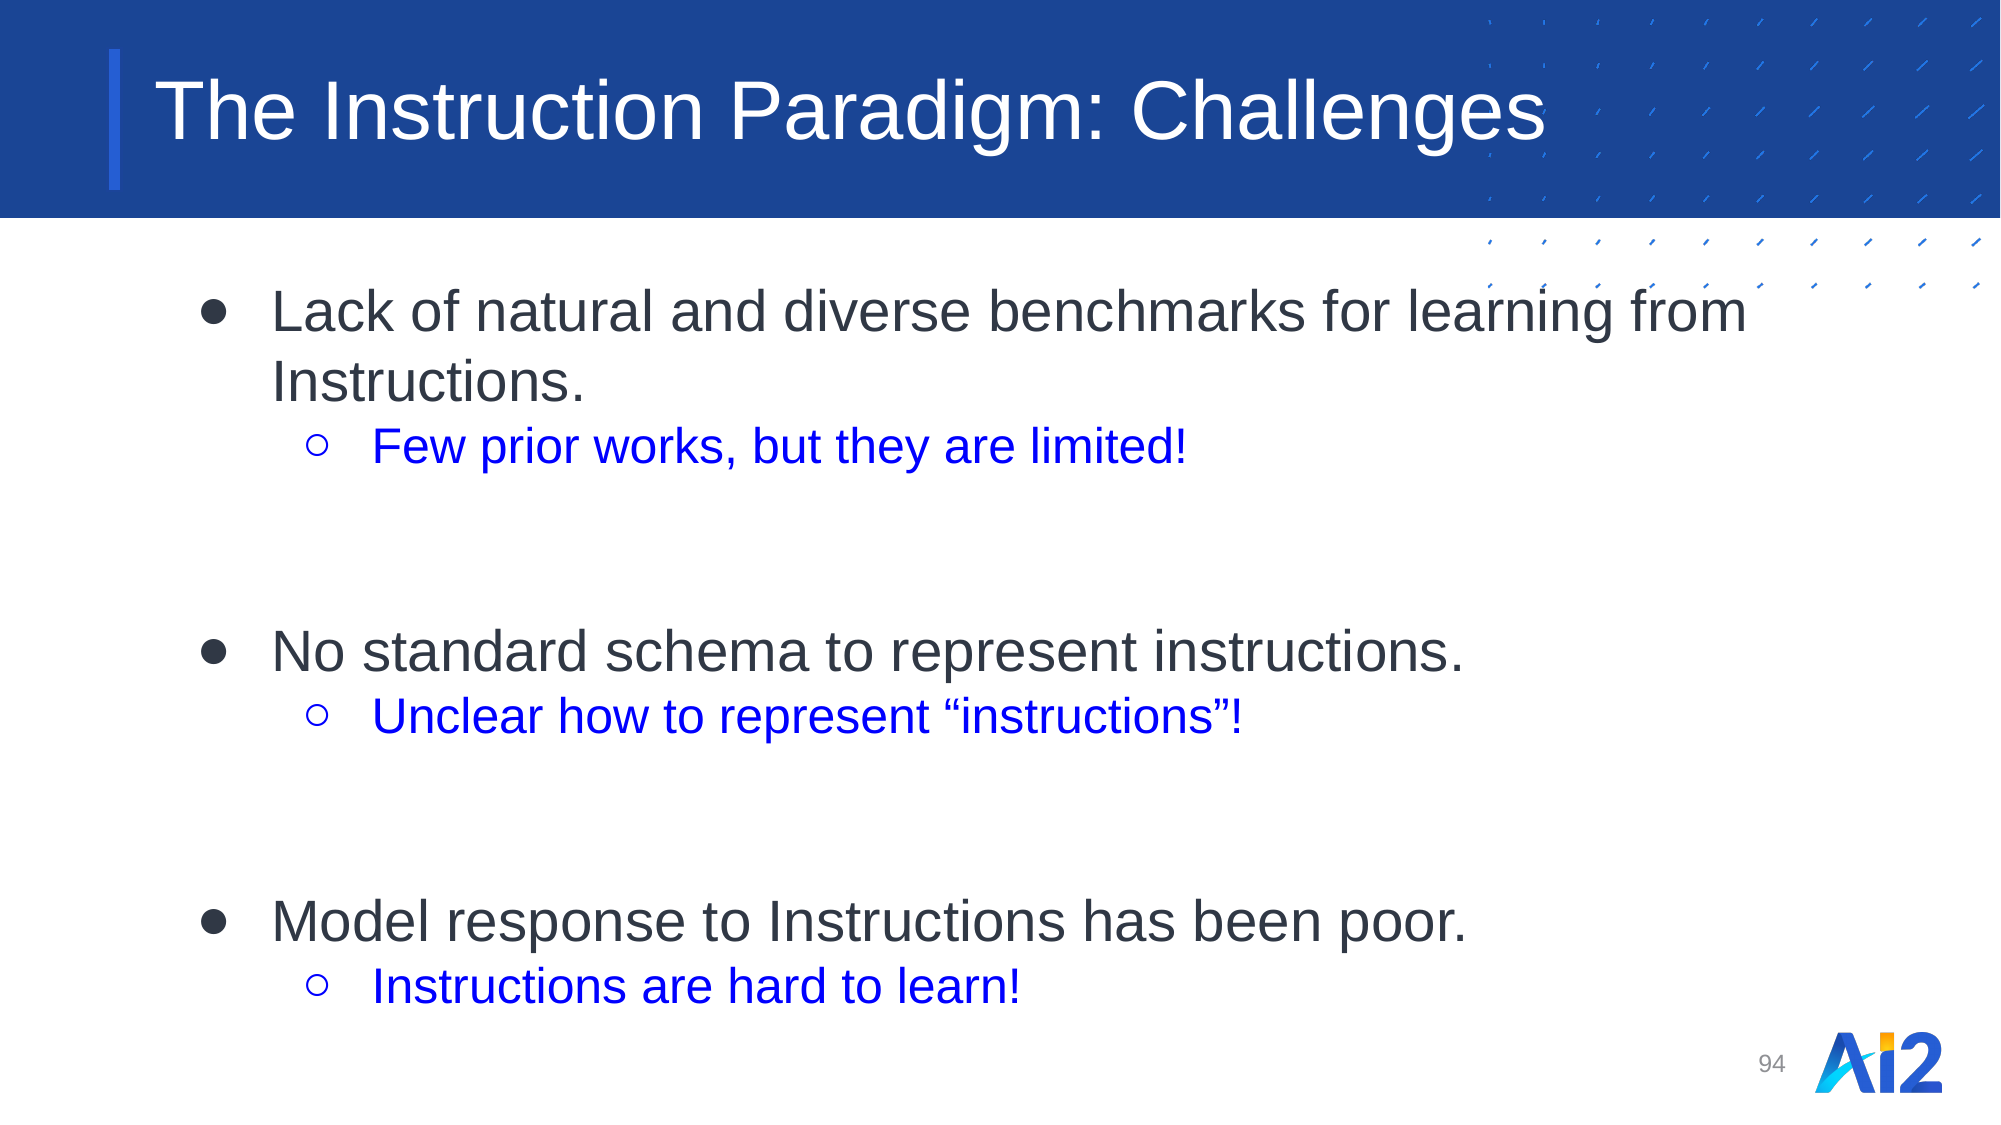

# The Instruction Paradigm: Challenges
Lack of natural and diverse benchmarks for learning from Instructions.
Few prior works, but they are limited!

No standard schema to represent instructions.
Unclear how to represent “instructions”!

Model response to Instructions has been poor.
Instructions are hard to learn!
94